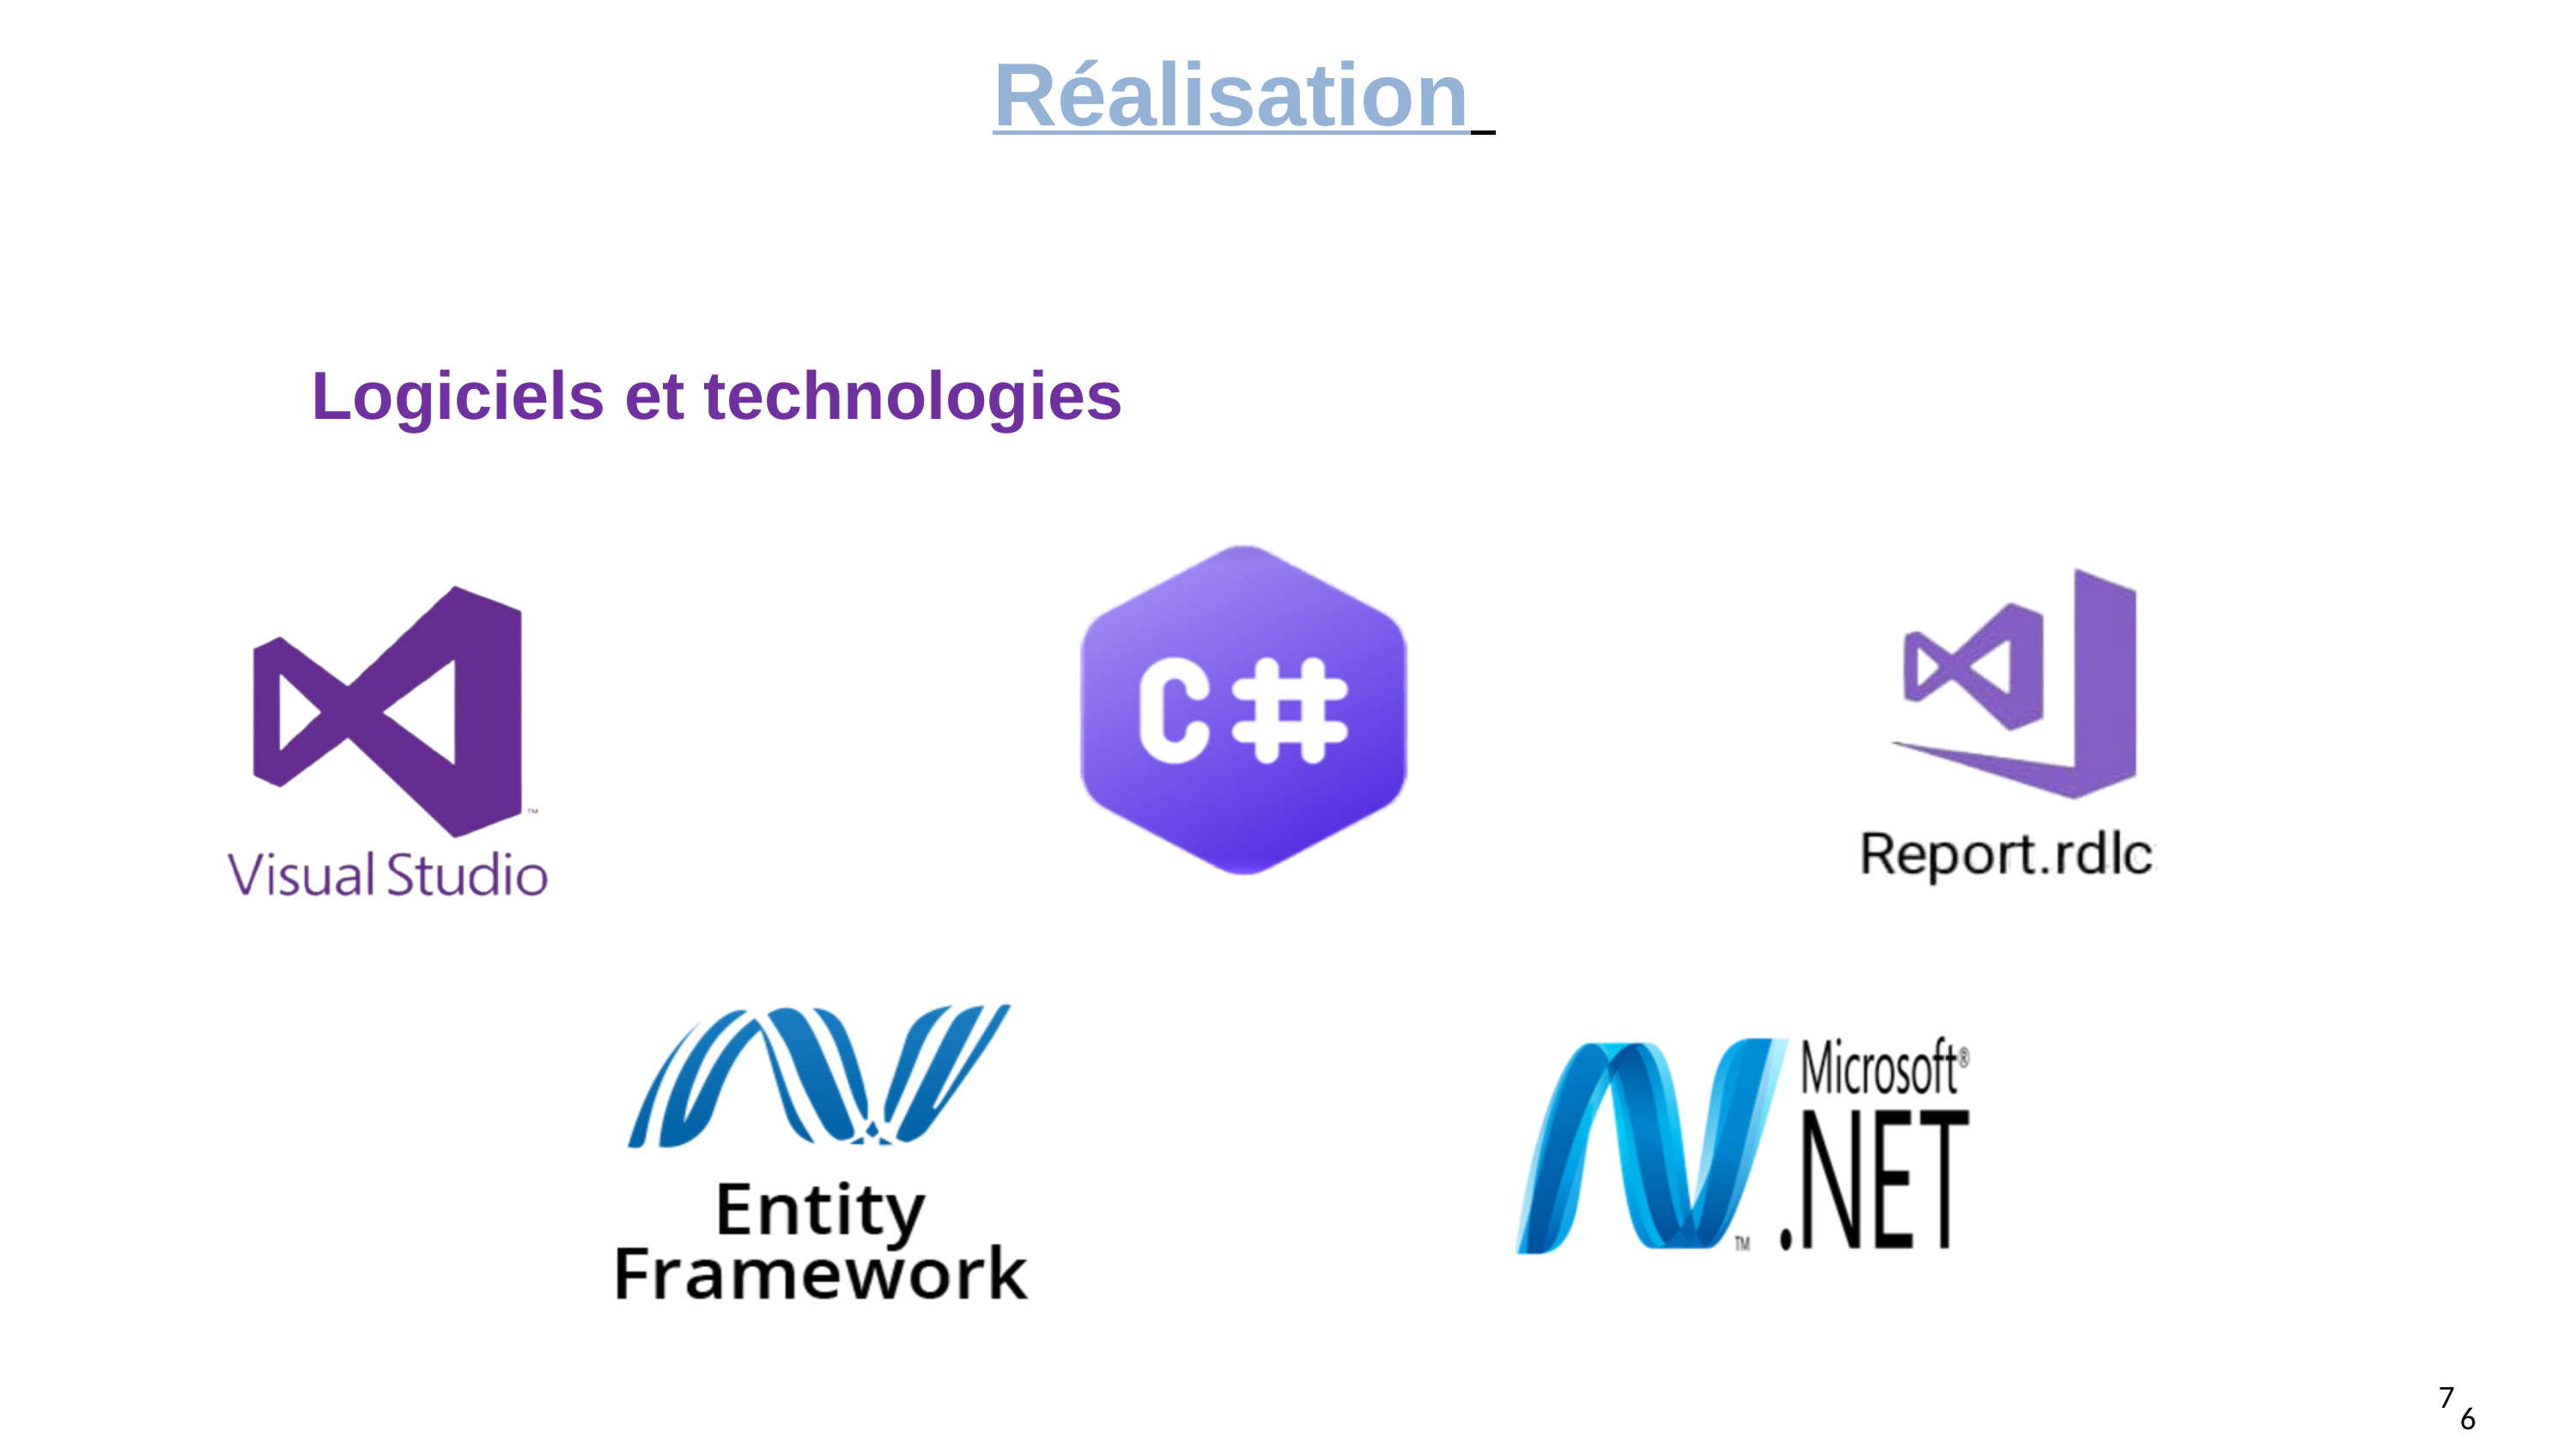

Conception et réalisation  de l’application
Réalisation
Logiciels et technologies

7
6